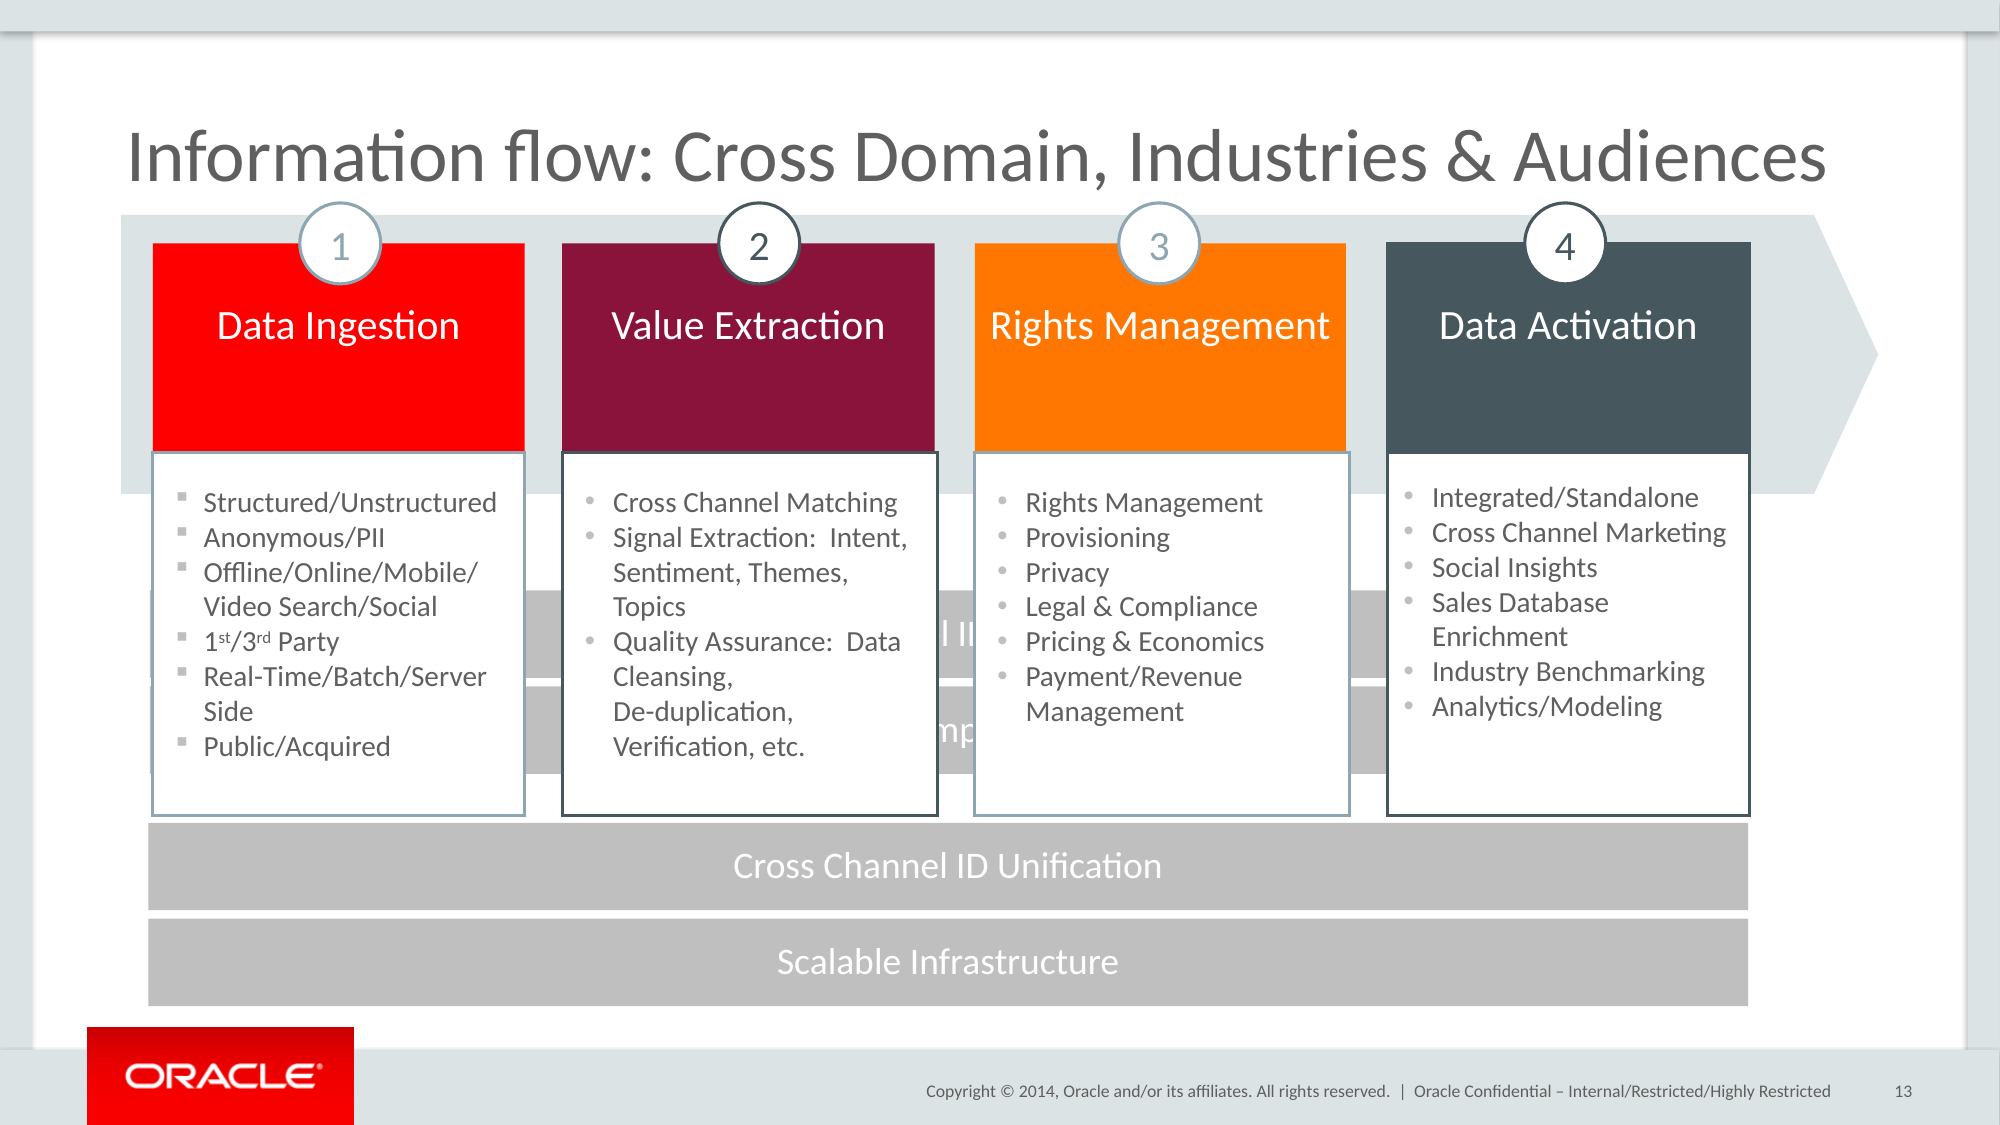

# Information flow: Cross Domain, Industries & Audiences
1
2
3
4

Data Ingestion
Value Extraction
Rights Management
Data Activation
Structured/Unstructured
Anonymous/PII
Offline/Online/Mobile/Video Search/Social
1st/3rd Party
Real-Time/Batch/Server Side
Public/Acquired
Cross Channel Matching
Signal Extraction:  Intent, Sentiment, Themes, Topics
Quality Assurance:  Data Cleansing,
De-duplication, Verification, etc.
Rights Management
Provisioning
Privacy
Legal & Compliance
Pricing & Economics
Payment/Revenue Management

Integrated/Standalone
Cross Channel Marketing
Social Insights
Sales Database
Enrichment
Industry Benchmarking
Analytics/Modeling

Cross Channel ID Unification
Data Computation
Cross Channel ID Unification
Scalable Infrastructure
Oracle Confidential – Internal/Restricted/Highly Restricted
13